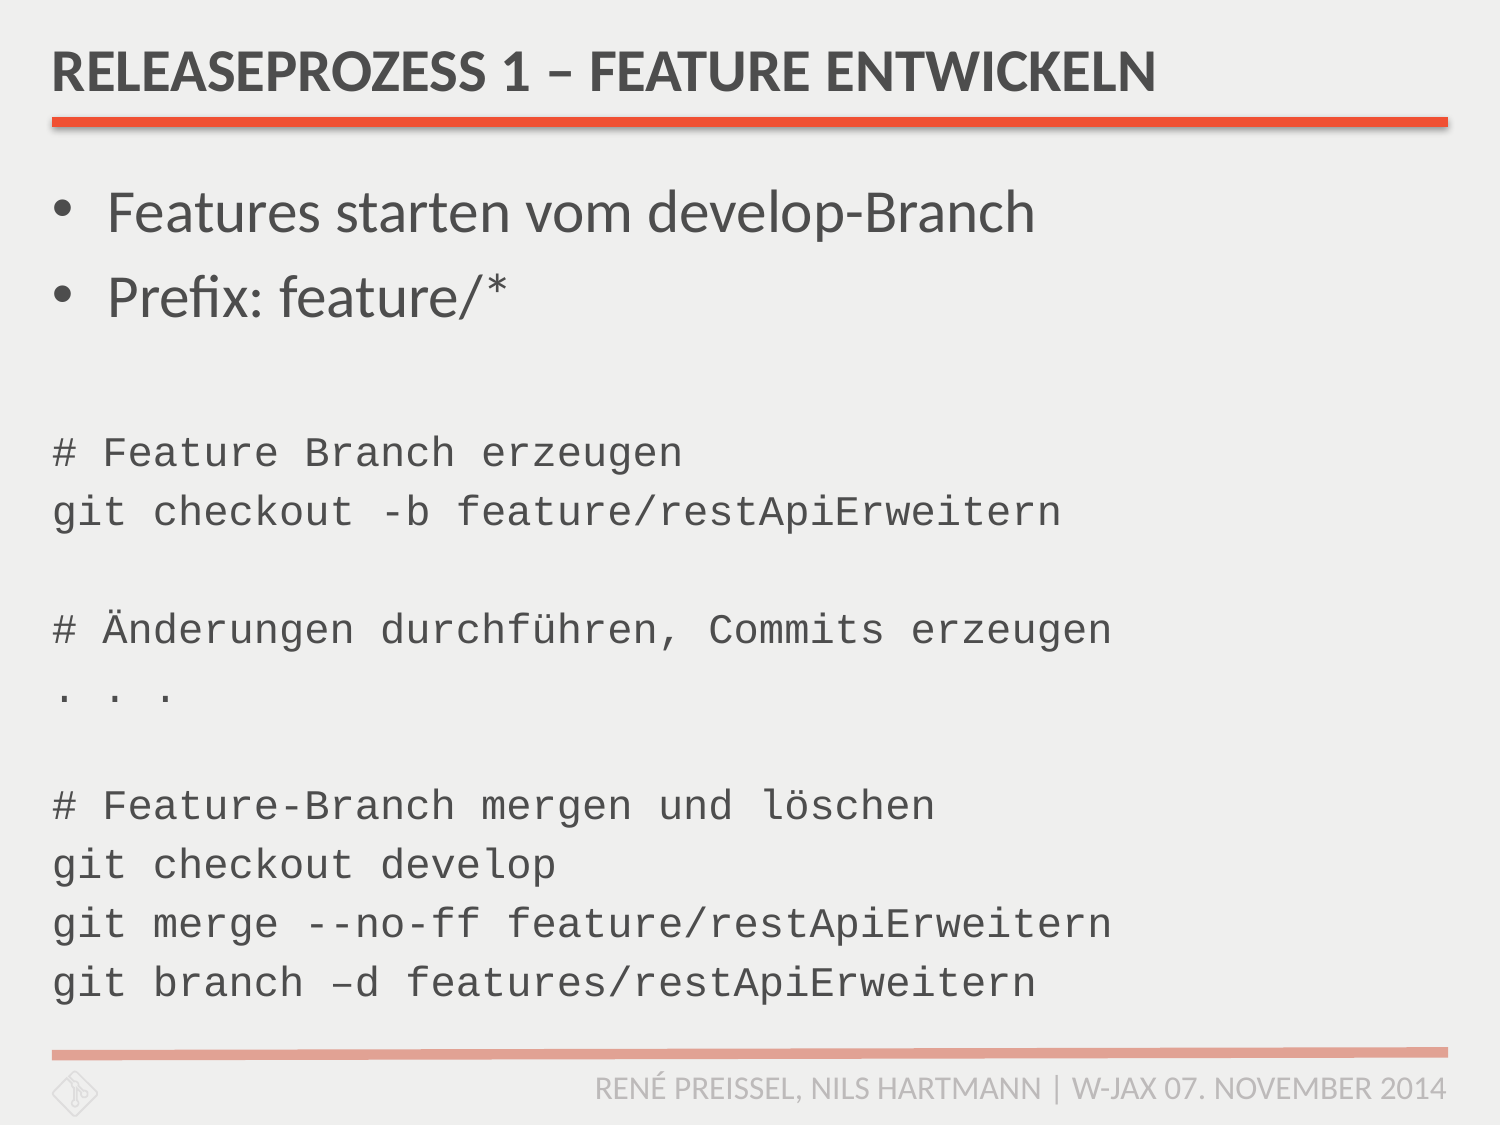

# RELEASEPROZESS 1 – FEATURE ENTWICKELN
Features starten vom develop-Branch
Prefix: feature/*

# Feature Branch erzeugen
git checkout -b feature/restApiErweitern

# Änderungen durchführen, Commits erzeugen
. . .

# Feature-Branch mergen und löschen
git checkout develop
git merge --no-ff feature/restApiErweitern
git branch –d features/restApiErweitern